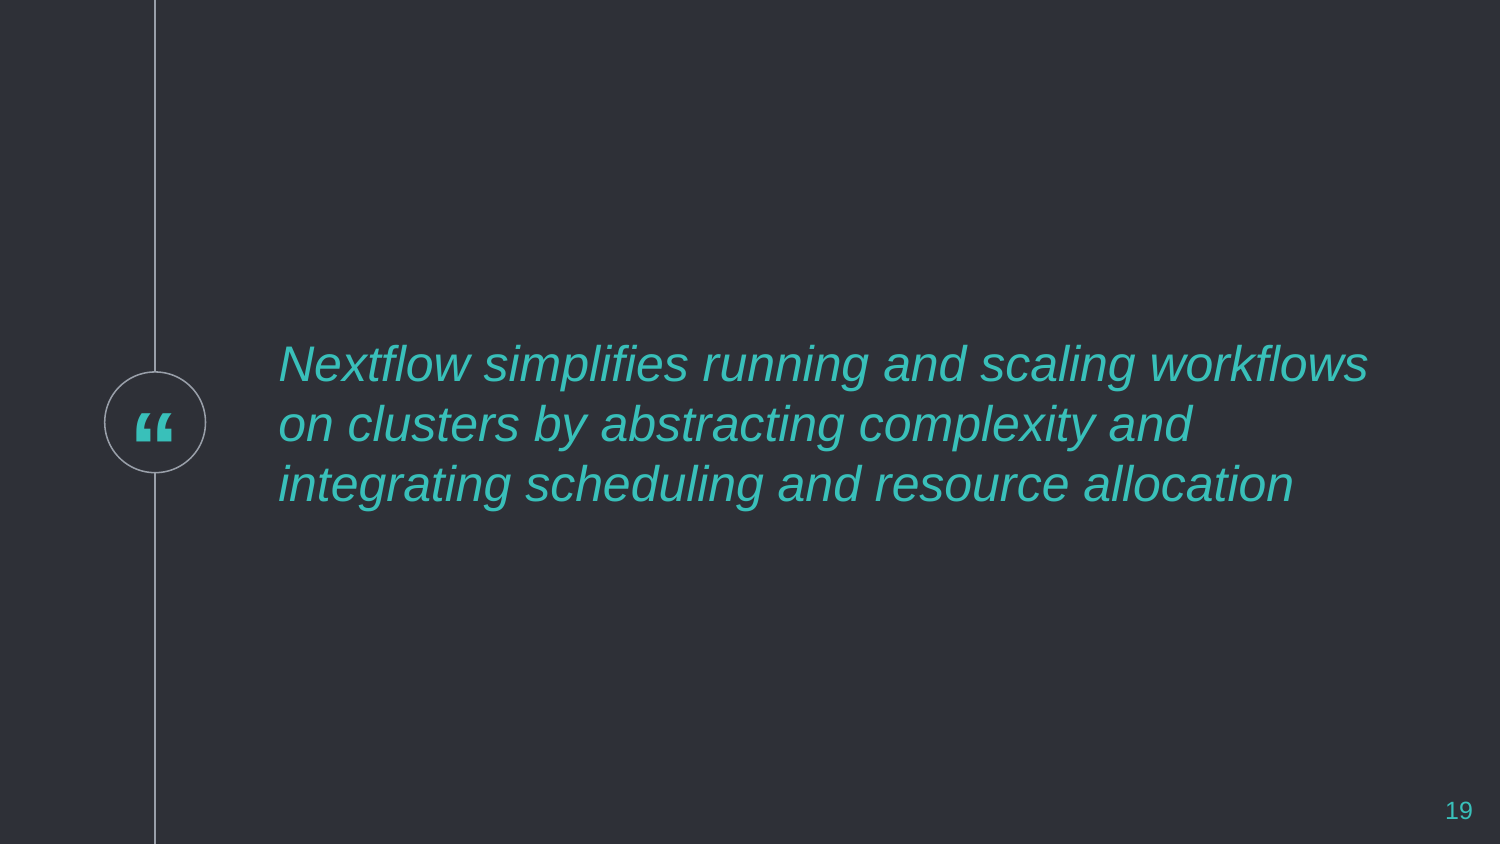

Nextflow simplifies running and scaling workflows on clusters by abstracting complexity and integrating scheduling and resource allocation
19